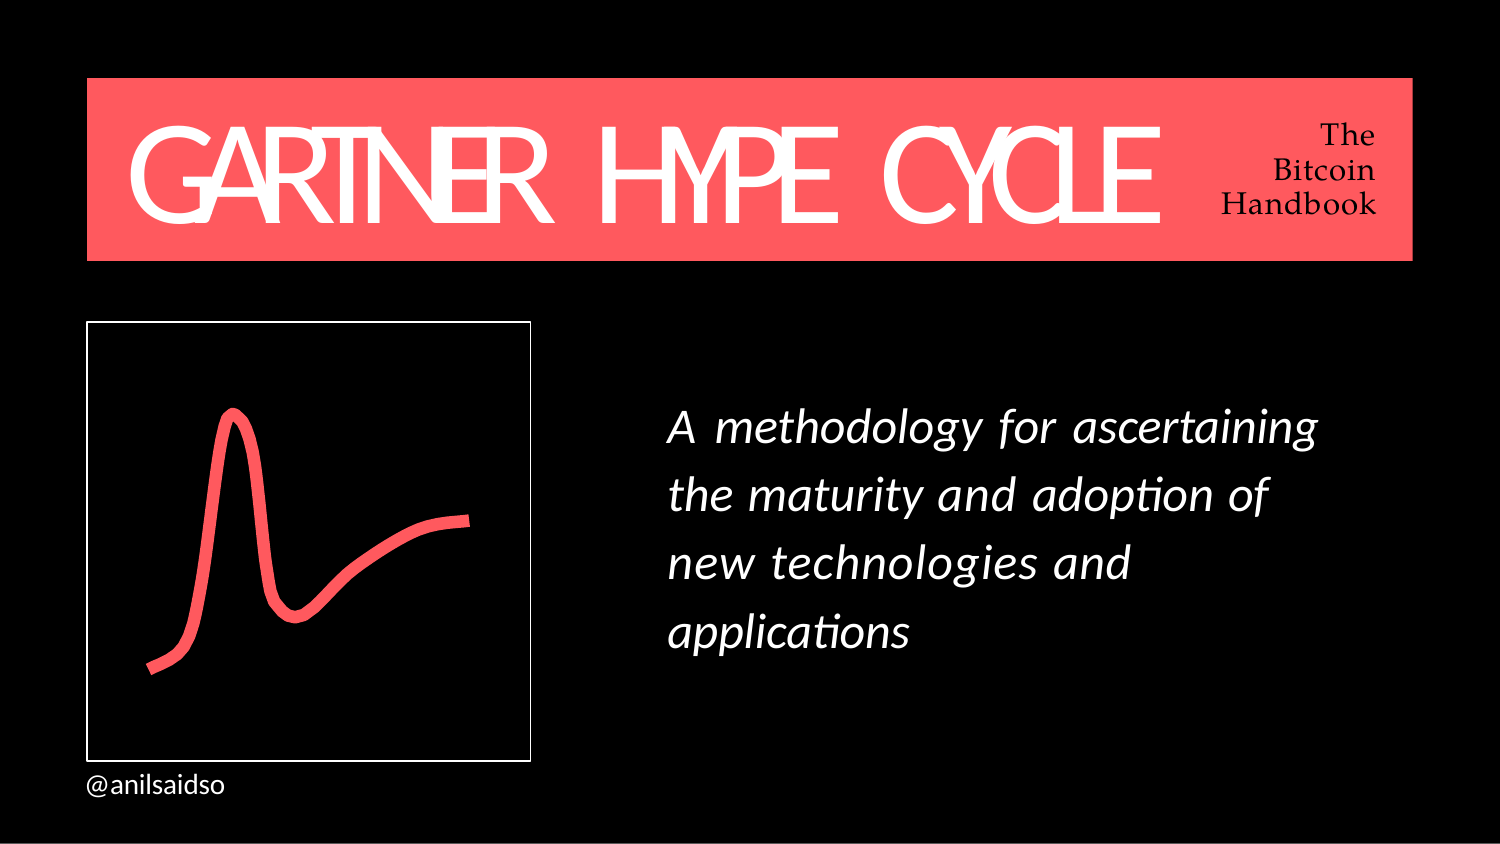

# GARTNER HYPE CYCLE

The Bitcoin Handbook

A methodology for ascertaining the maturity and adoption of new technologies and applications

@anilsaidso